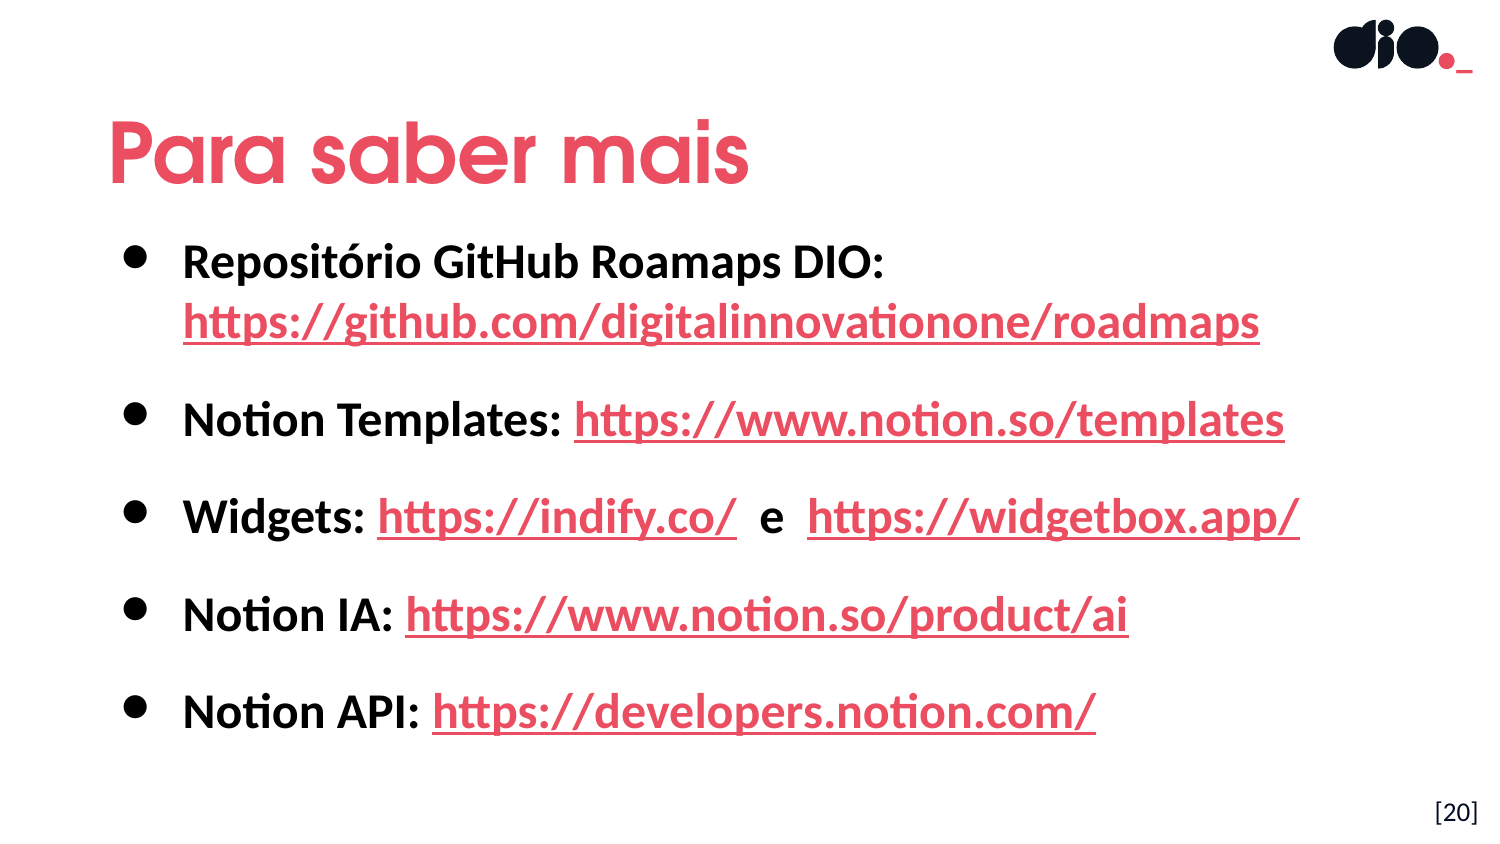

Para saber mais
Repositório GitHub Roamaps DIO:
https://github.com/digitalinnovationone/roadmaps
Notion Templates: https://www.notion.so/templates
Widgets: https://indify.co/  e  https://widgetbox.app/
Notion IA: https://www.notion.so/product/ai
Notion API: https://developers.notion.com/
[20]